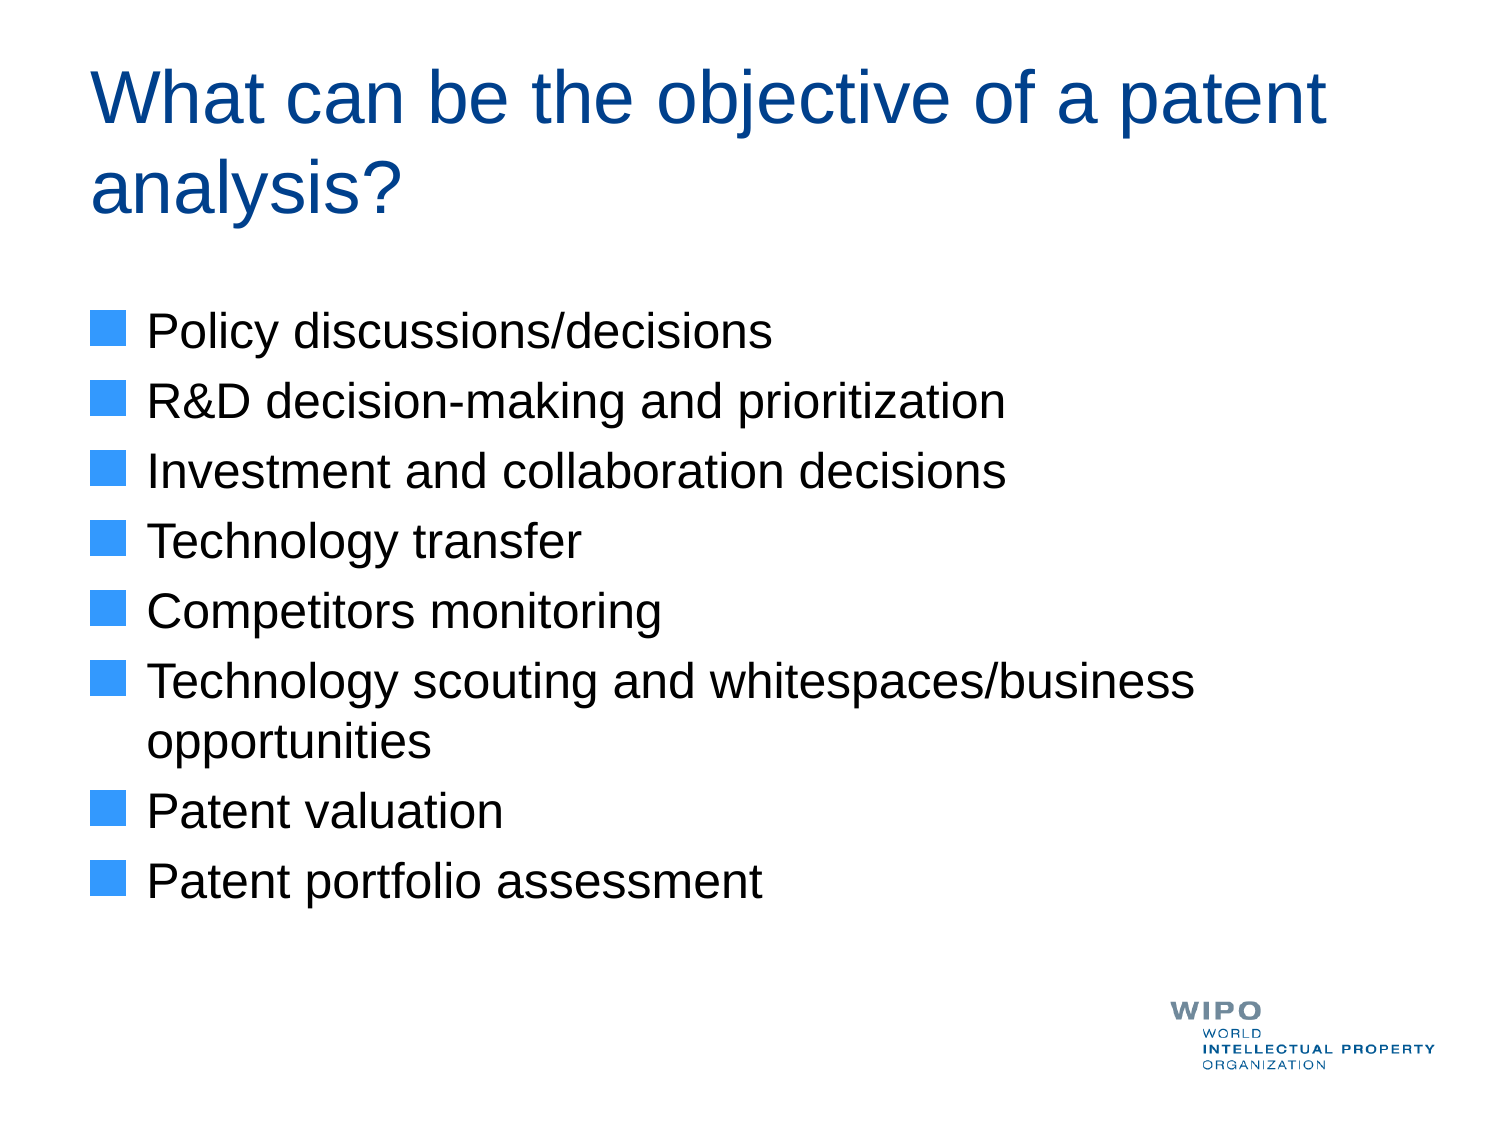

# What can be the objective of a patent analysis?
Policy discussions/decisions
R&D decision-making and prioritization
Investment and collaboration decisions
Technology transfer
Competitors monitoring
Technology scouting and whitespaces/business opportunities
Patent valuation
Patent portfolio assessment